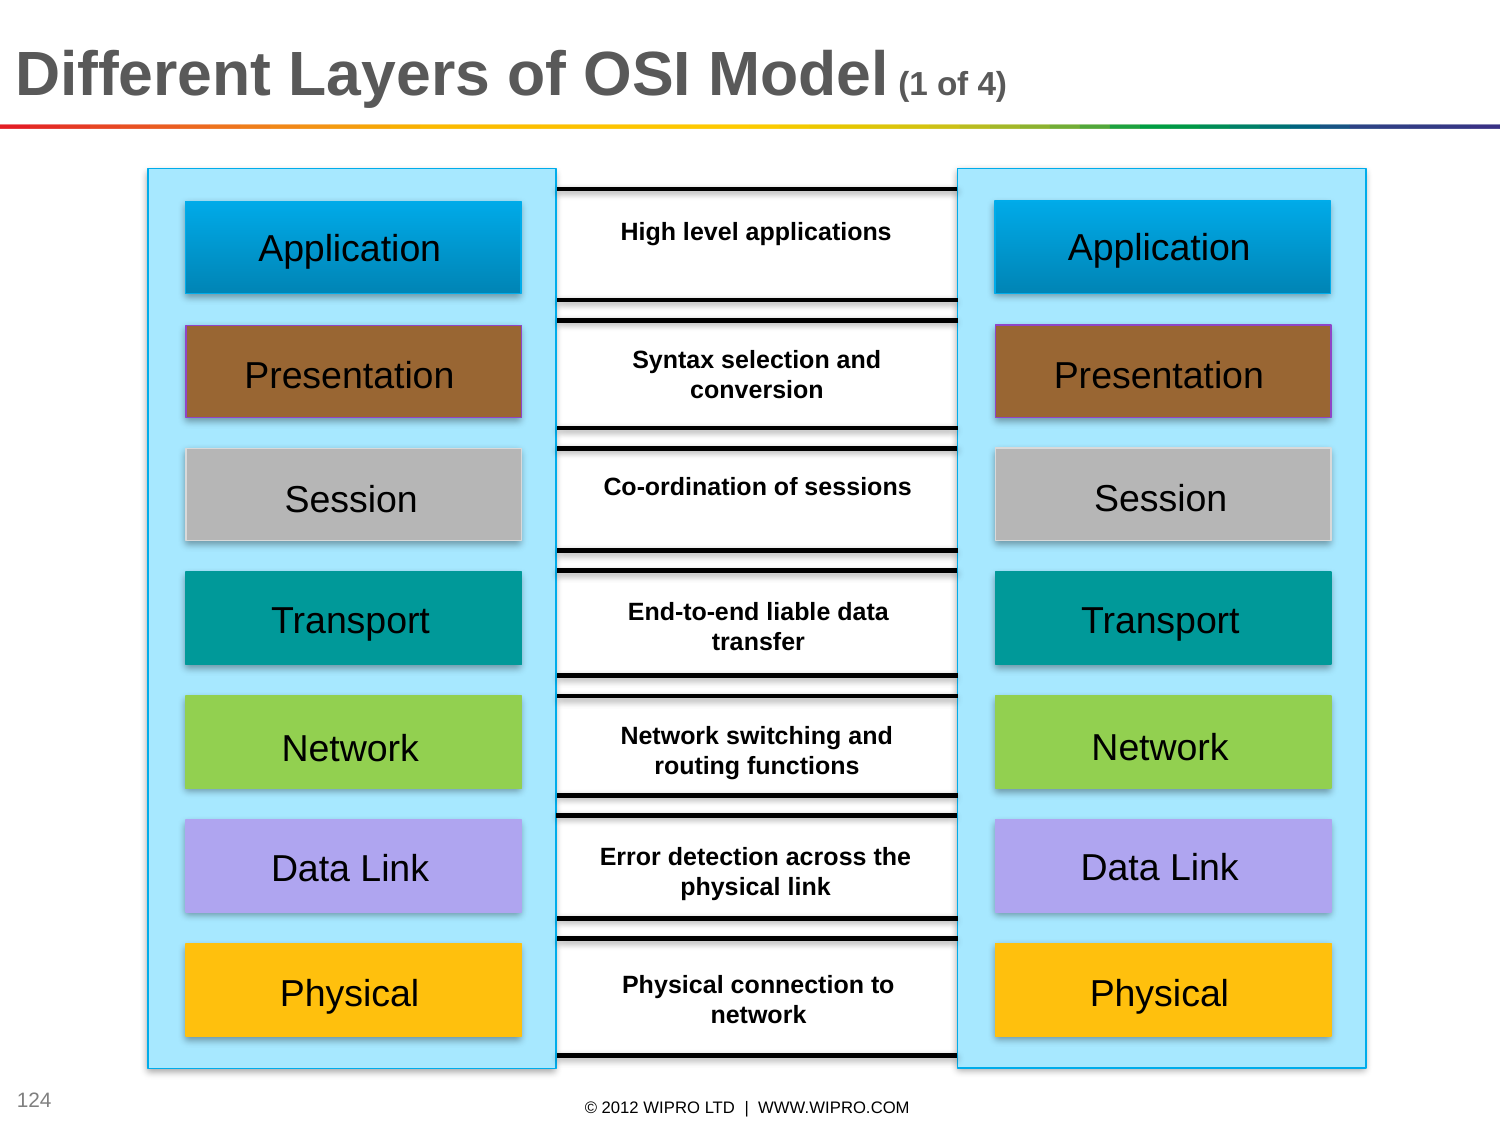

# Different Layers of OSI Model (1 of 4)

Application

Presentation

Session

Transport

Network

Data Link

Physical

Application

Presentation

Session

Transport

Network

Data Link

Physical
High level applications
Syntax selection and conversion
Co-ordination of sessions
End-to-end liable data transfer
Network switching and routing functions
Error detection across the physical link
Physical connection to network